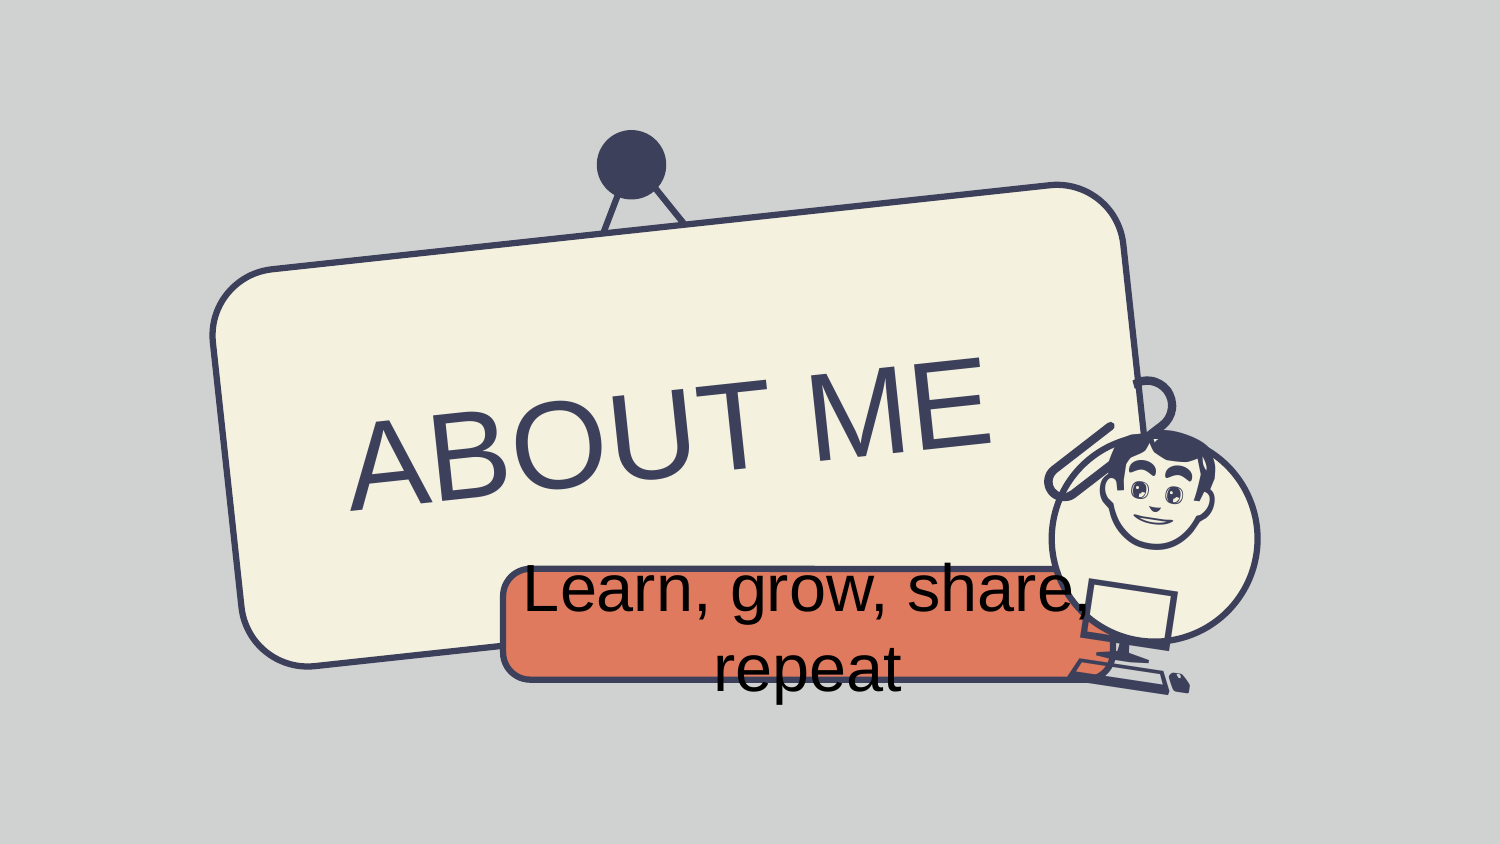

# ABOUT ME

👨‍💻
Learn, grow, share, repeat